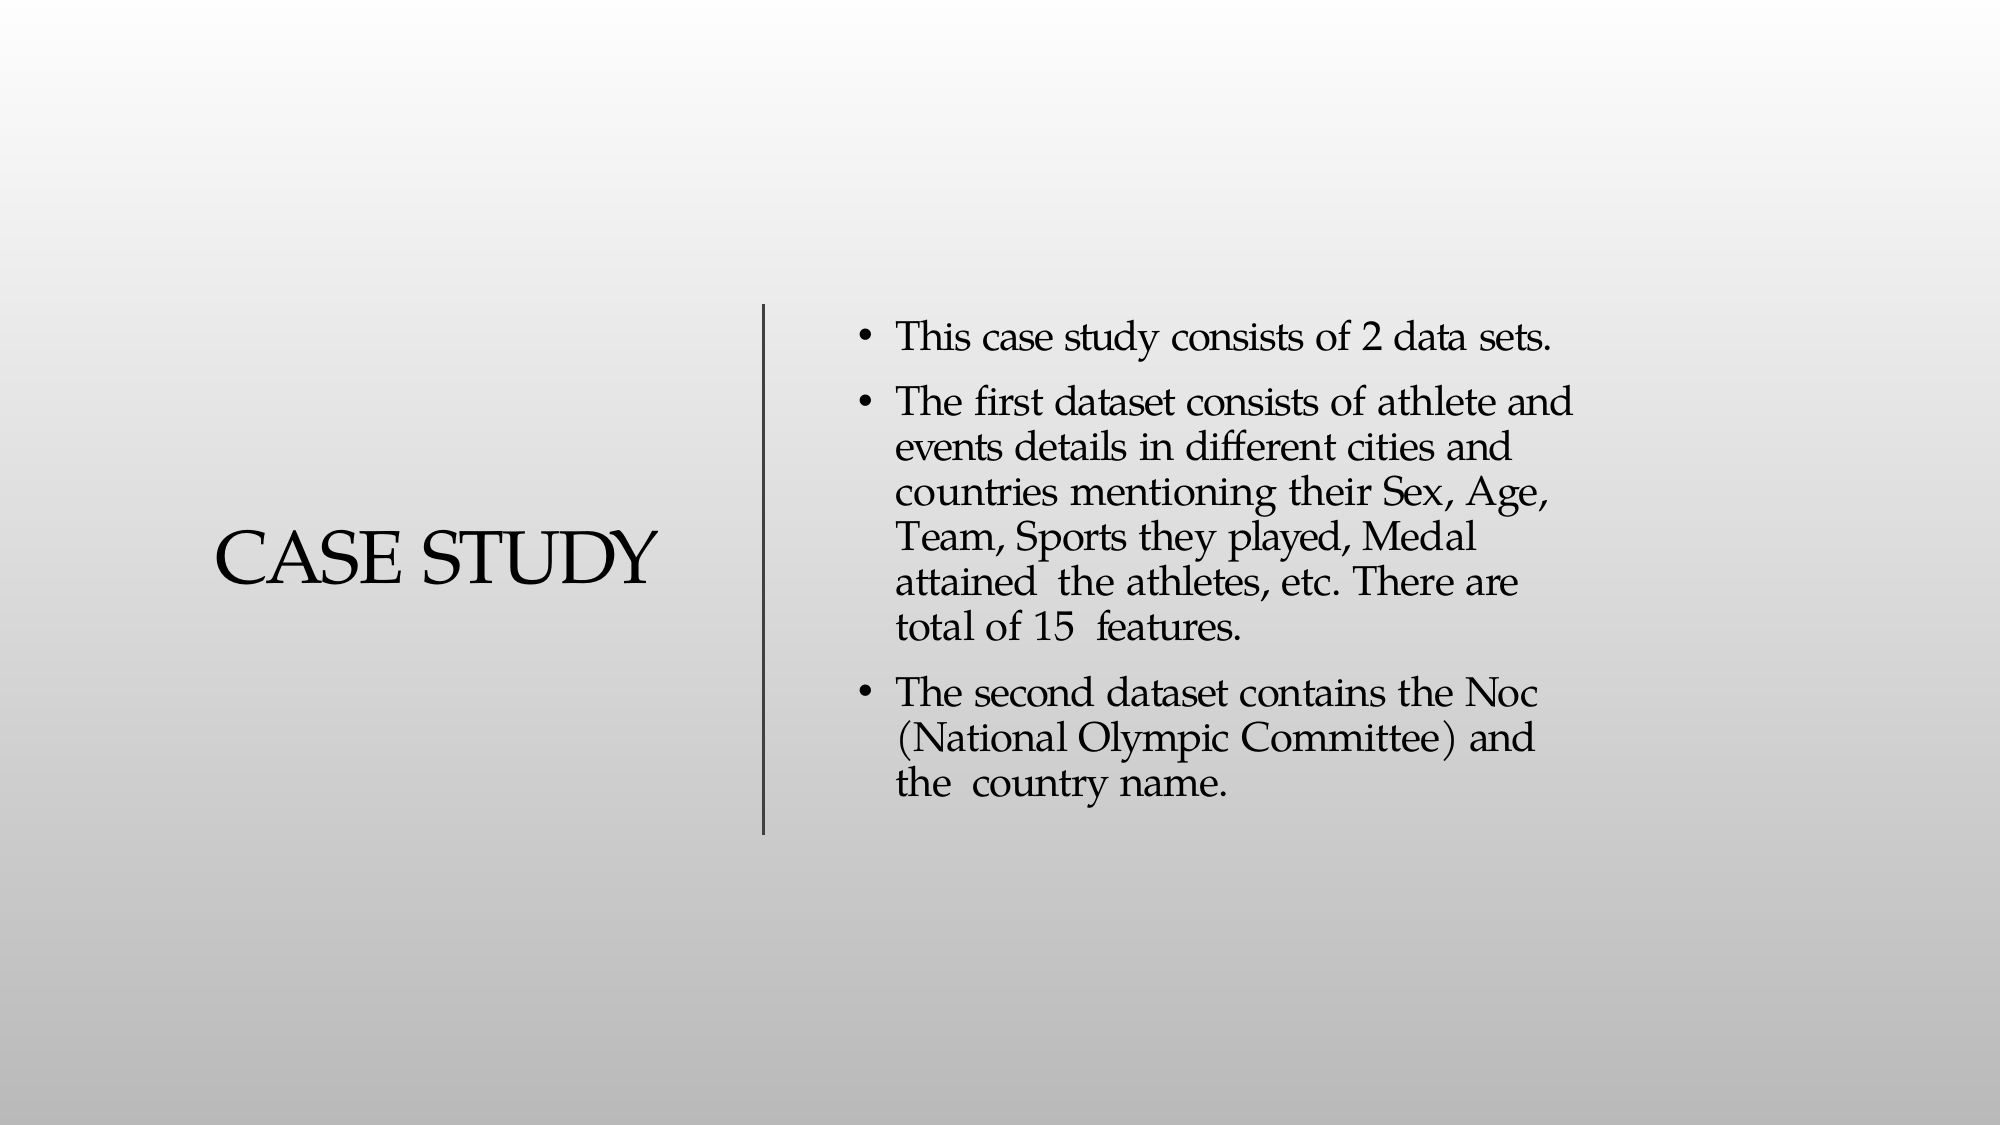

This case study consists of 2 data sets.
The first dataset consists of athlete and  events details in different cities and  countries mentioning their Sex, Age,  Team, Sports they played, Medal attained  the athletes, etc. There are total of 15  features.
The second dataset contains the Noc  (National Olympic Committee) and the  country name.

CASE STUDY